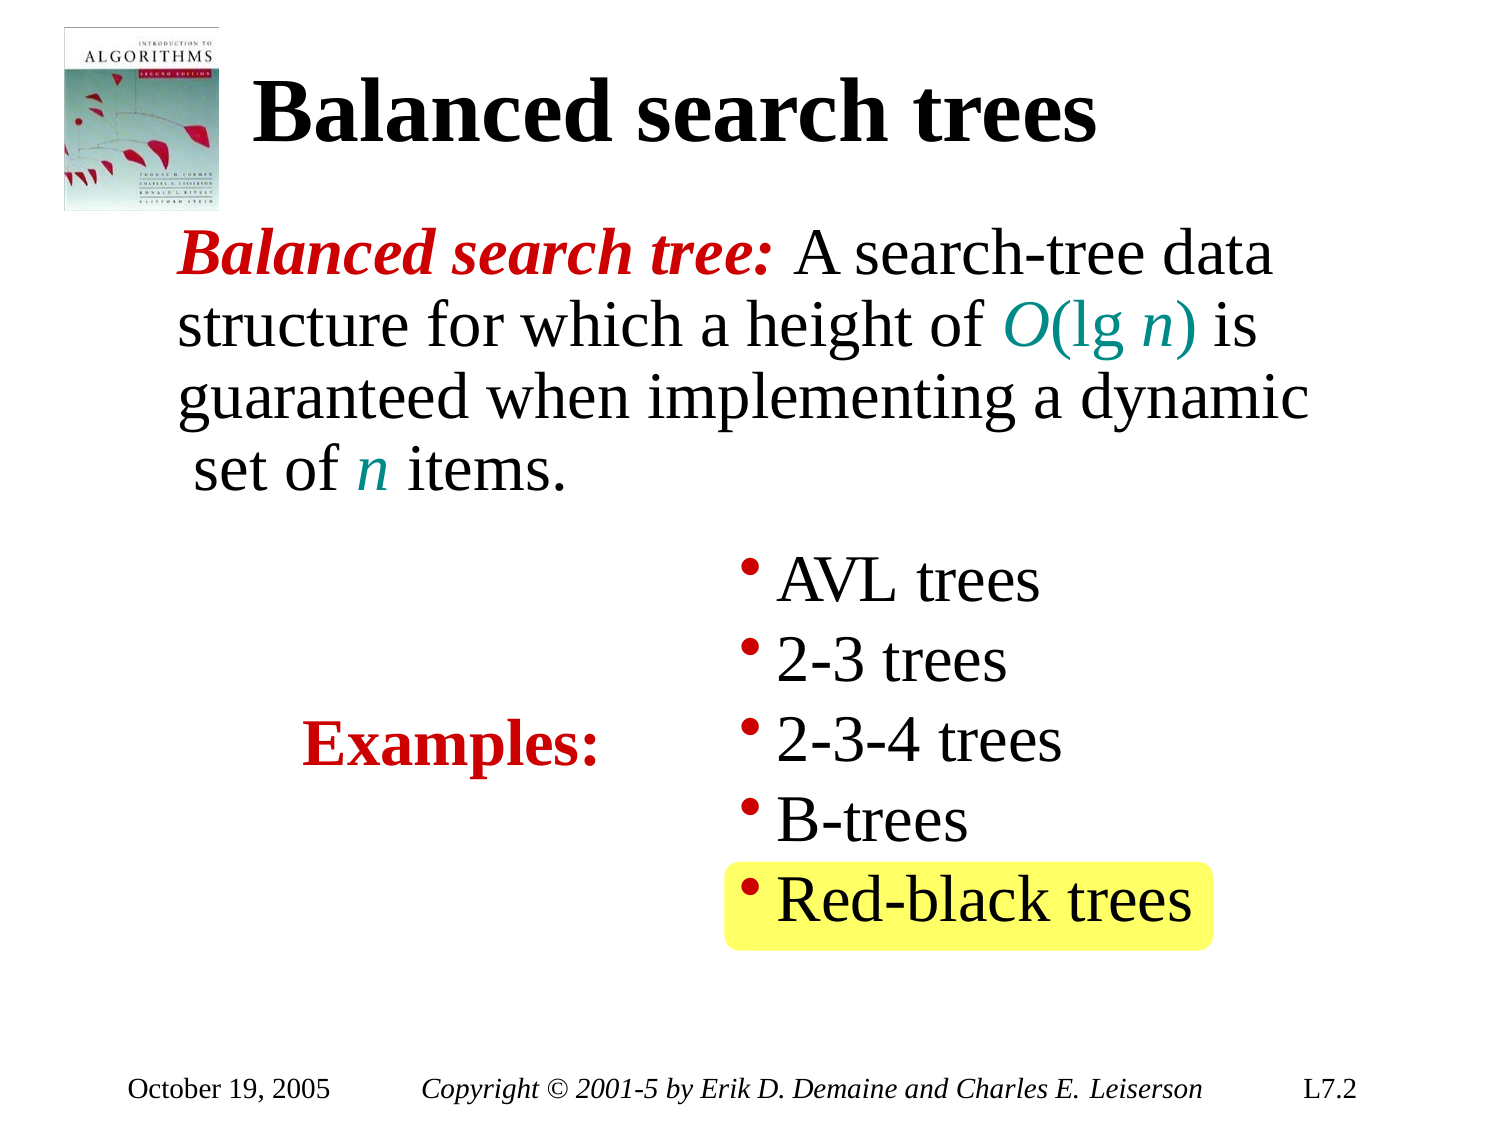

# Balanced search trees
Balanced search tree: A search-tree data  structure for which a height of O(lg n) is  guaranteed when implementing a dynamic  set of n items.
AVL trees
2-3 trees
2-3-4 trees
B-trees
Red-black trees
Examples:

October 19, 2005
Copyright © 2001-5 by Erik D. Demaine and Charles E. Leiserson
L7.2